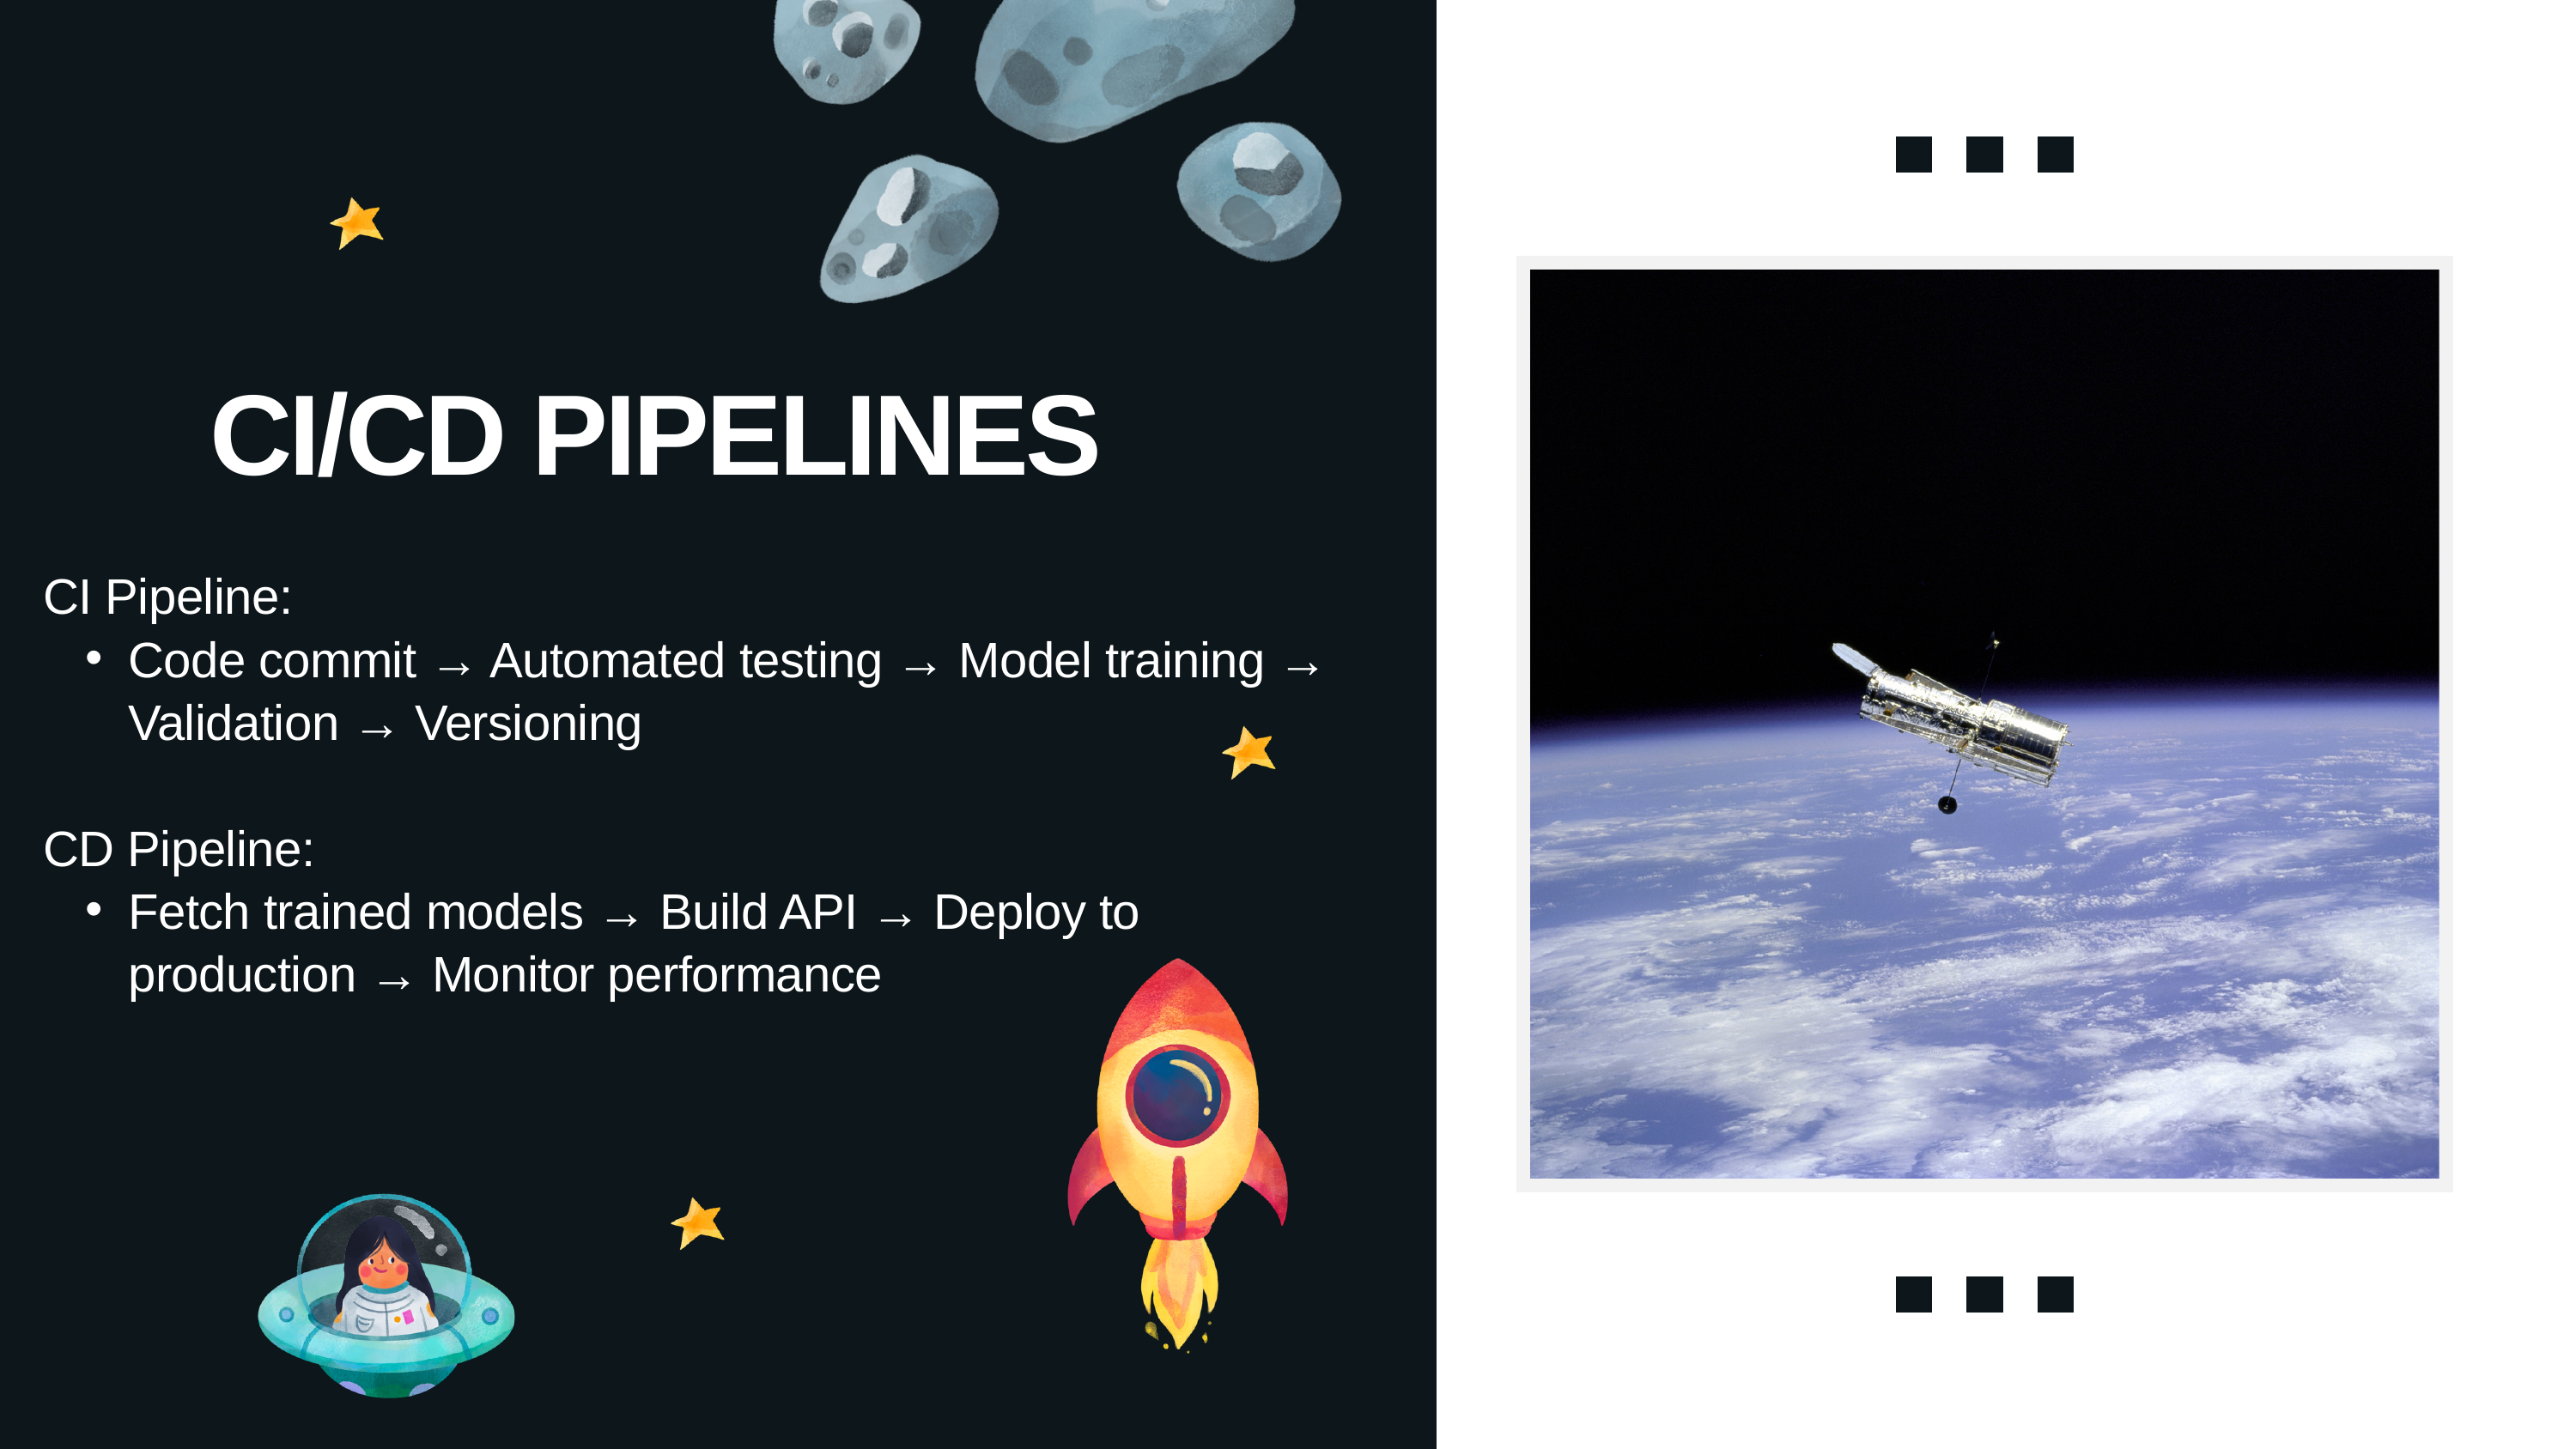

CI/CD PIPELINES
CI Pipeline:
Code commit → Automated testing → Model training → Validation → Versioning

CD Pipeline:
Fetch trained models → Build API → Deploy to production → Monitor performance